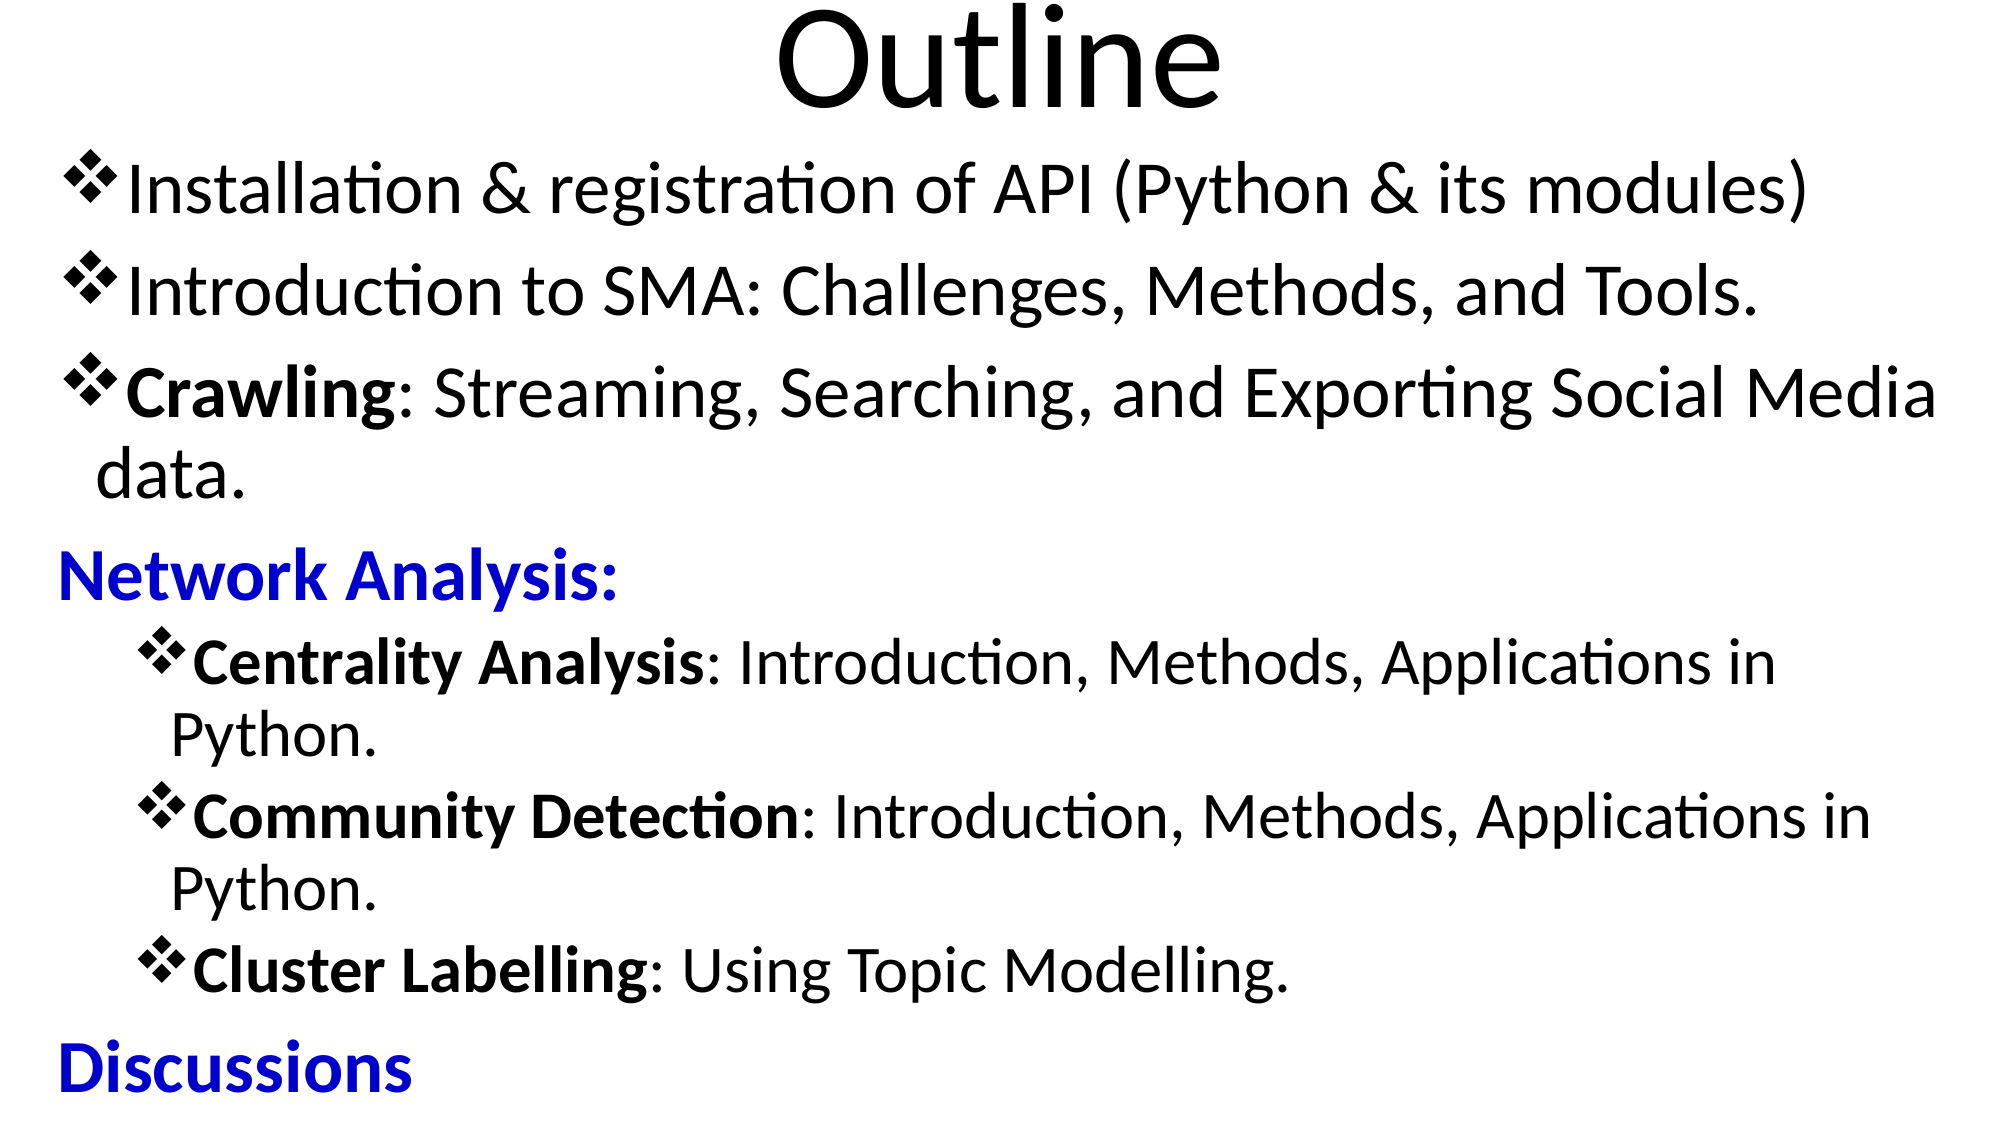

# Outline
Installation & registration of API (Python & its modules)
Introduction to SMA: Challenges, Methods, and Tools.
Crawling: Streaming, Searching, and Exporting Social Media data.
Network Analysis:
Centrality Analysis: Introduction, Methods, Applications in Python.
Community Detection: Introduction, Methods, Applications in Python.
Cluster Labelling: Using Topic Modelling.
Discussions